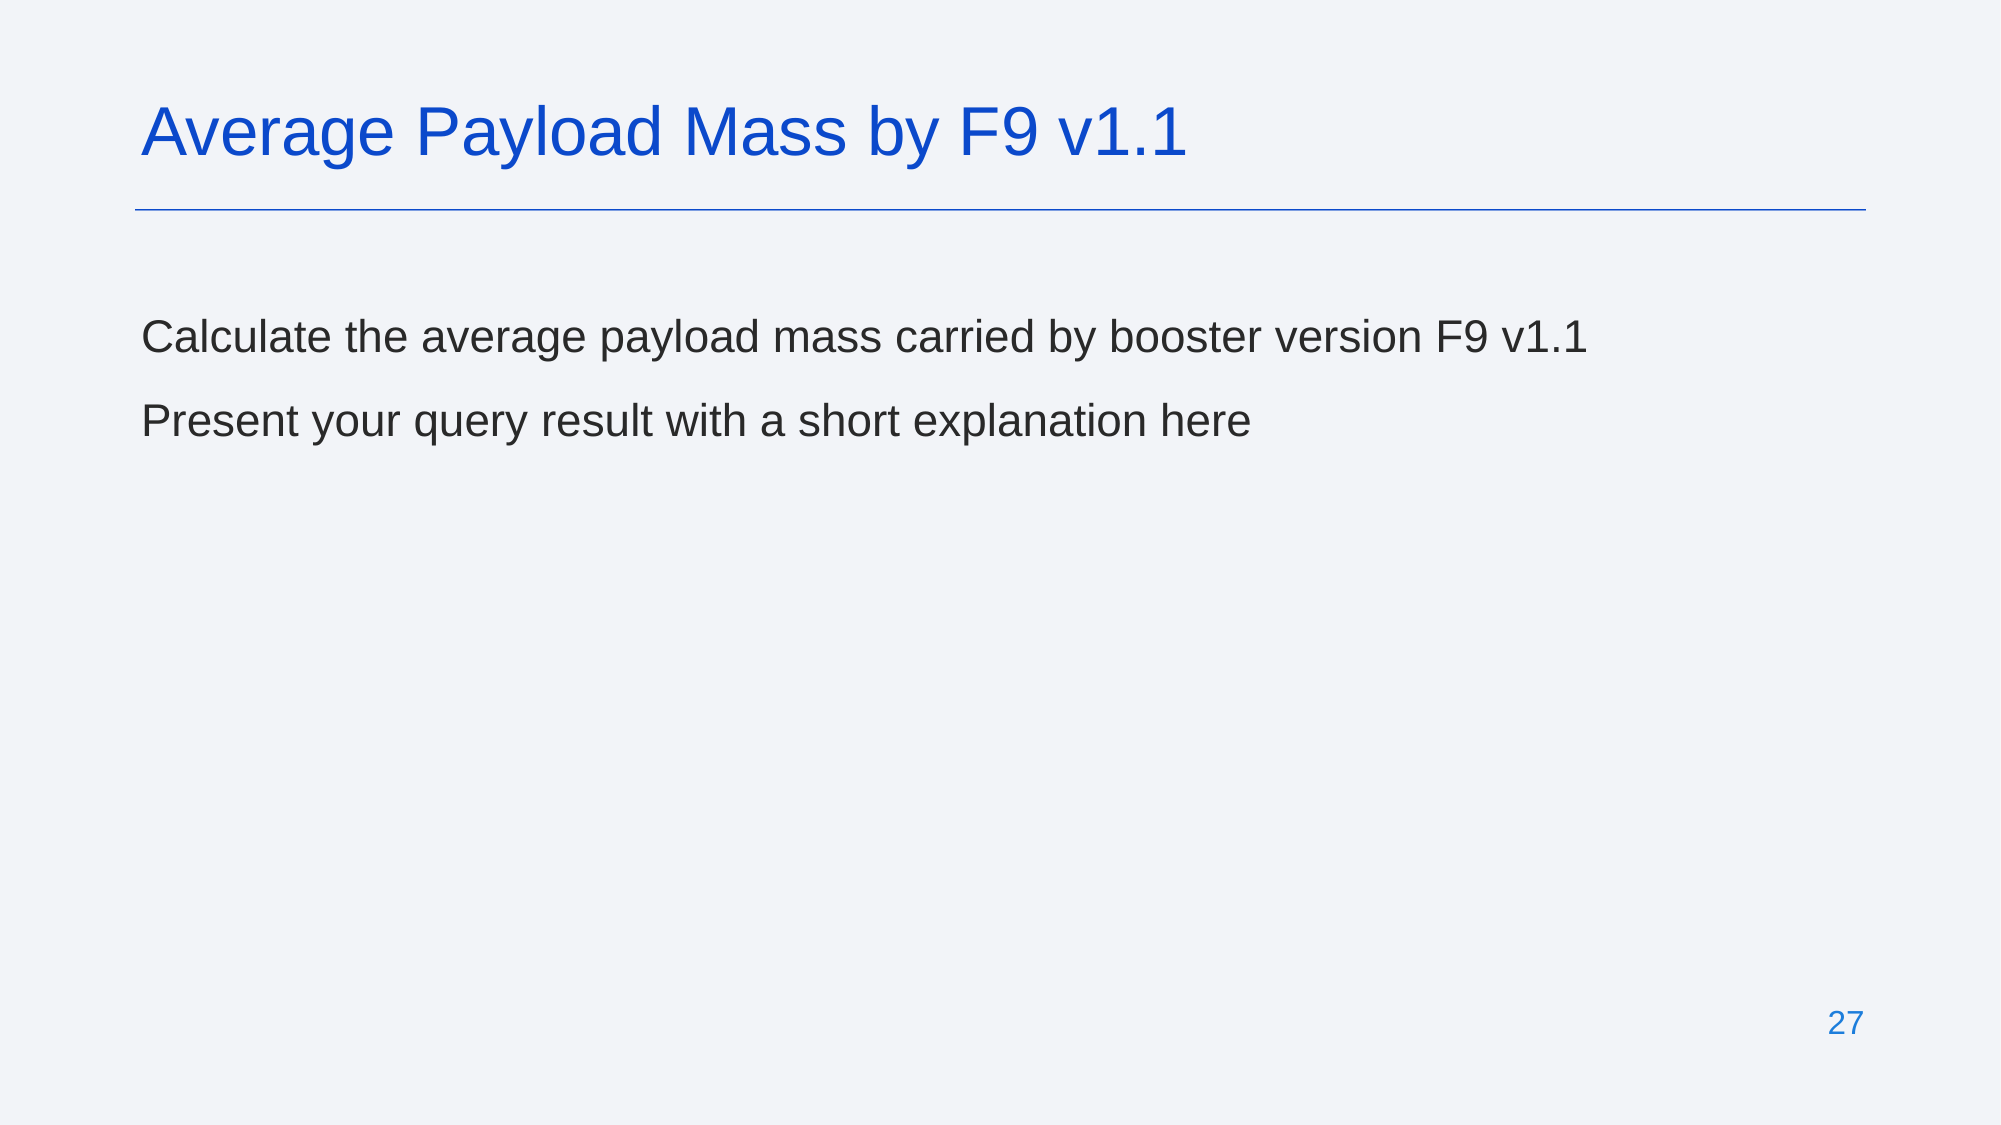

Average Payload Mass by F9 v1.1
# Calculate the average payload mass carried by booster version F9 v1.1
Present your query result with a short explanation here
27